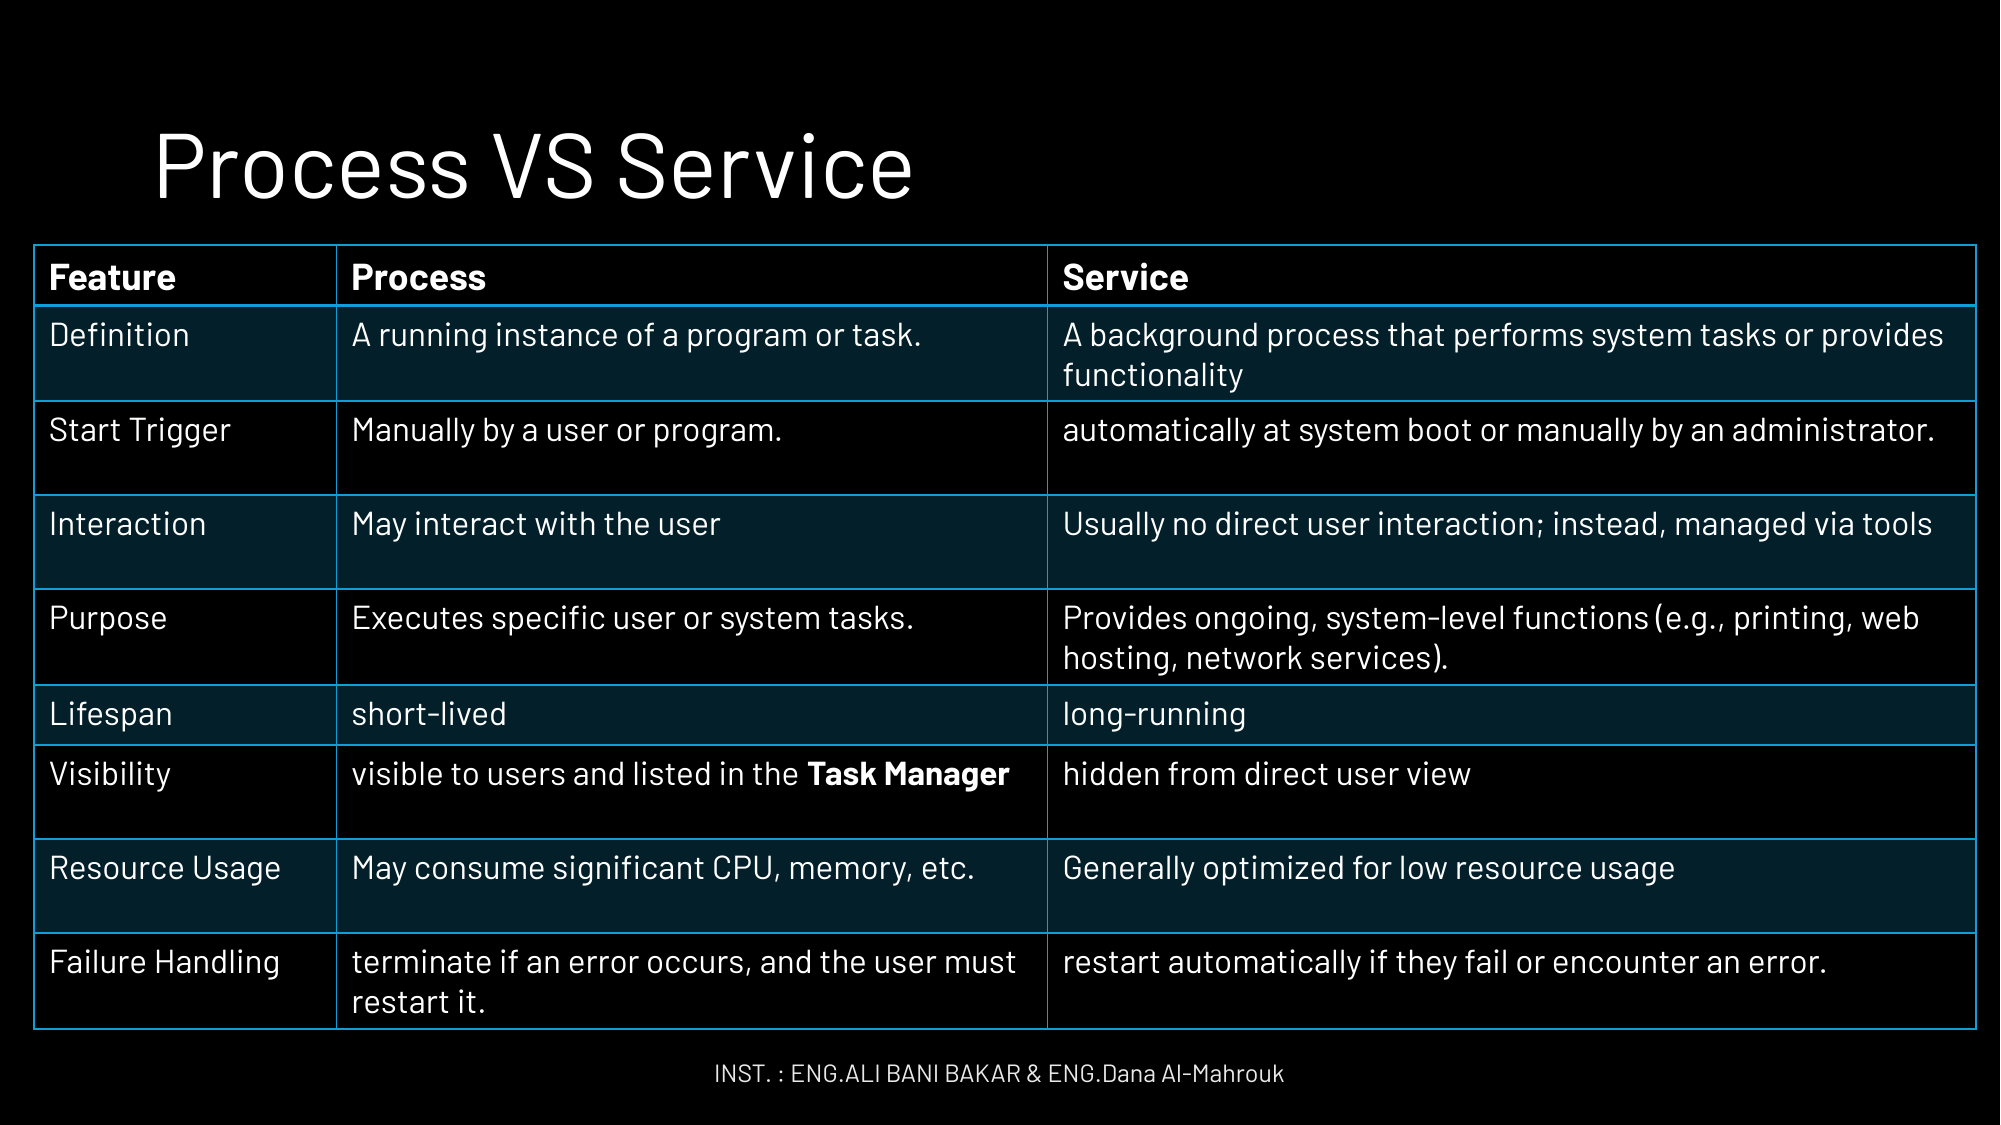

# Process VS Service
| Feature | Process | Service |
| --- | --- | --- |
| Definition | A running instance of a program or task. | A background process that performs system tasks or provides functionality |
| Start Trigger | Manually by a user or program. | automatically at system boot or manually by an administrator. |
| Interaction | May interact with the user | Usually no direct user interaction; instead, managed via tools |
| Purpose | Executes specific user or system tasks. | Provides ongoing, system-level functions (e.g., printing, web hosting, network services). |
| Lifespan | short-lived | long-running |
| Visibility | visible to users and listed in the Task Manager | hidden from direct user view |
| Resource Usage | May consume significant CPU, memory, etc. | Generally optimized for low resource usage |
| Failure Handling | terminate if an error occurs, and the user must restart it. | restart automatically if they fail or encounter an error. |
INST. : ENG.ALI BANI BAKAR & ENG.Dana Al-Mahrouk